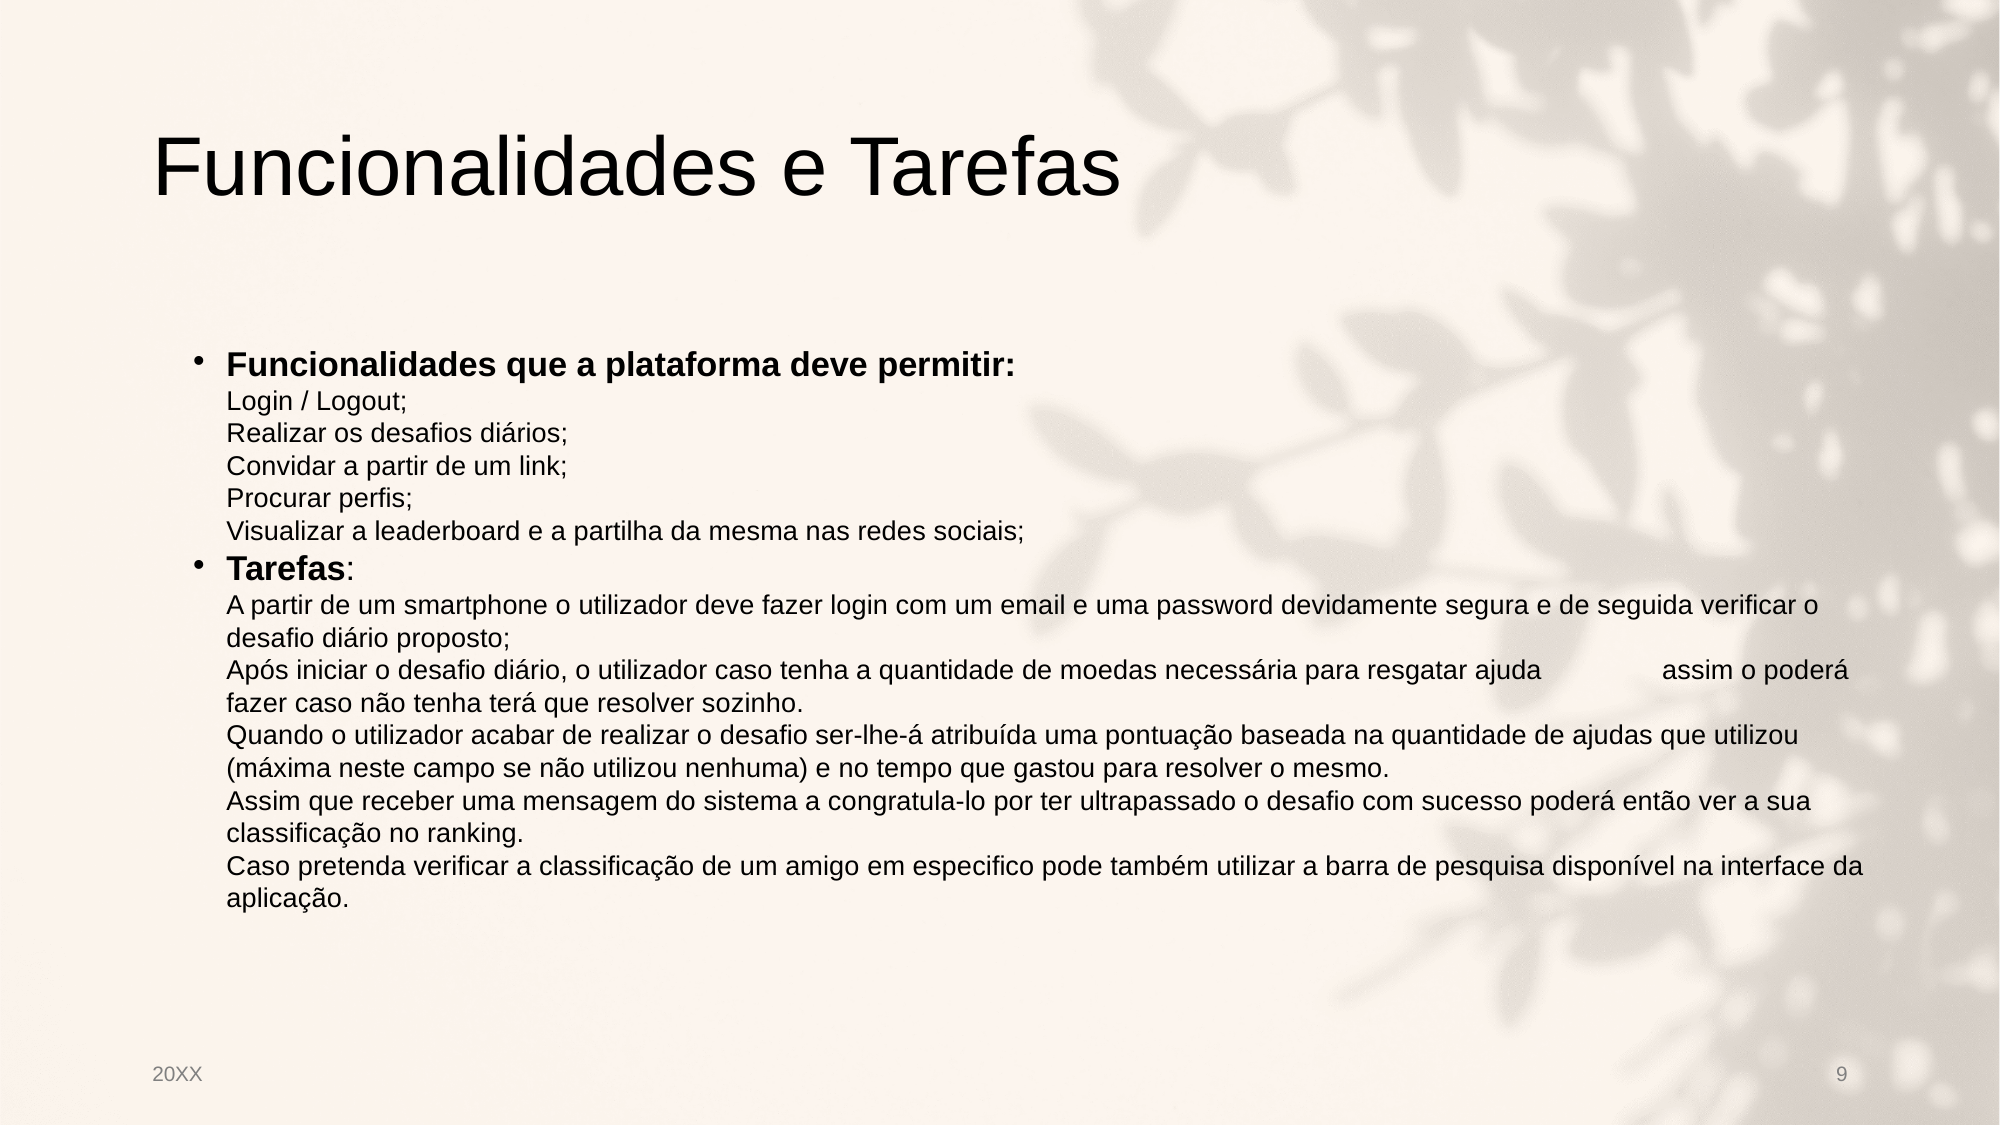

# Funcionalidades e Tarefas
Funcionalidades que a plataforma deve permitir:
	Login / Logout;
	Realizar os desafios diários;
	Convidar a partir de um link;
	Procurar perfis;
	Visualizar a leaderboard e a partilha da mesma nas redes sociais;
Tarefas:
	A partir de um smartphone o utilizador deve fazer login com um email e uma password devidamente segura e de seguida verificar o desafio diário proposto;
	Após iniciar o desafio diário, o utilizador caso tenha a quantidade de moedas necessária para resgatar ajuda 	assim o poderá fazer caso não tenha terá que resolver sozinho.
	Quando o utilizador acabar de realizar o desafio ser-lhe-á atribuída uma pontuação baseada na quantidade de ajudas que utilizou (máxima neste campo se não utilizou nenhuma) e no tempo que gastou para resolver o mesmo.
	Assim que receber uma mensagem do sistema a congratula-lo por ter ultrapassado o desafio com sucesso poderá então ver a sua classificação no ranking.
	Caso pretenda verificar a classificação de um amigo em especifico pode também utilizar a barra de pesquisa disponível na interface da aplicação.

20XX
9